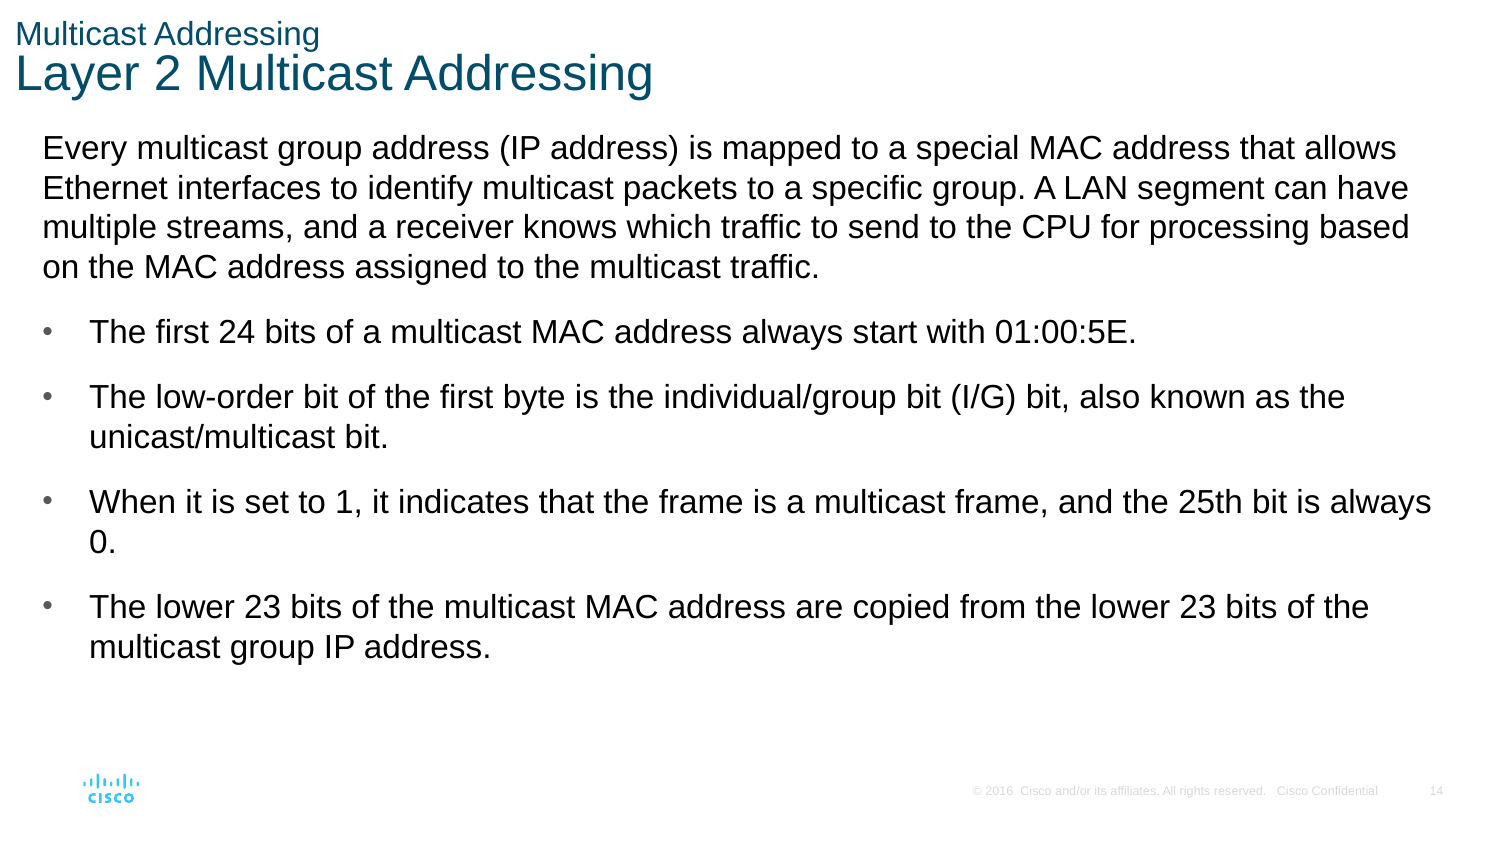

# Multicast Addressing Layer 2 Multicast Addressing
Every multicast group address (IP address) is mapped to a special MAC address that allows Ethernet interfaces to identify multicast packets to a specific group. A LAN segment can have multiple streams, and a receiver knows which traffic to send to the CPU for processing based on the MAC address assigned to the multicast traffic.
The first 24 bits of a multicast MAC address always start with 01:00:5E.
The low-order bit of the first byte is the individual/group bit (I/G) bit, also known as the unicast/multicast bit.
When it is set to 1, it indicates that the frame is a multicast frame, and the 25th bit is always 0.
The lower 23 bits of the multicast MAC address are copied from the lower 23 bits of the multicast group IP address.